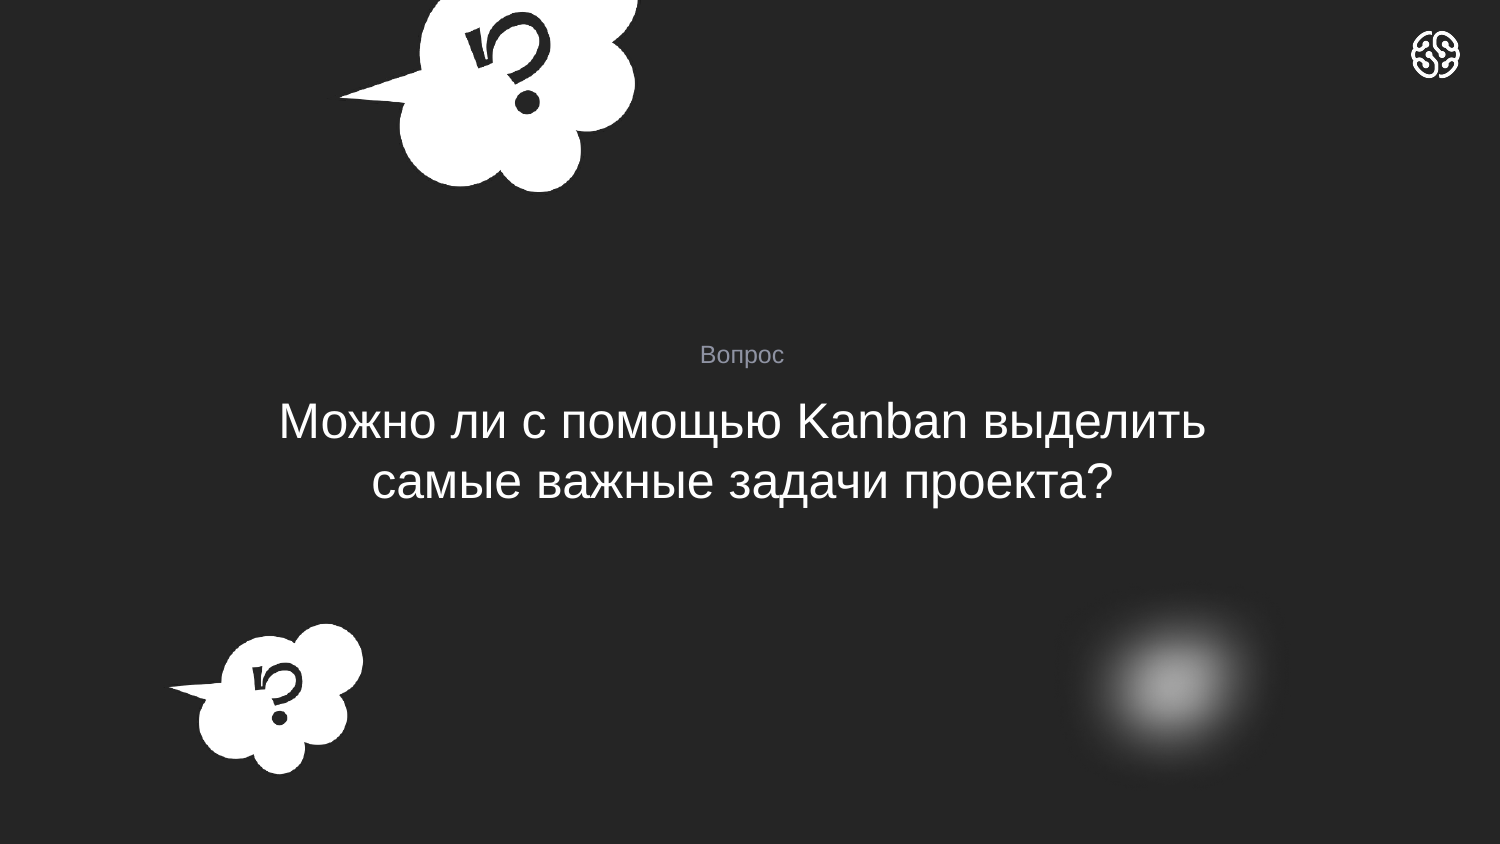

Вопрос
# Можно ли с помощью Kanban выделить самые важные задачи проекта?